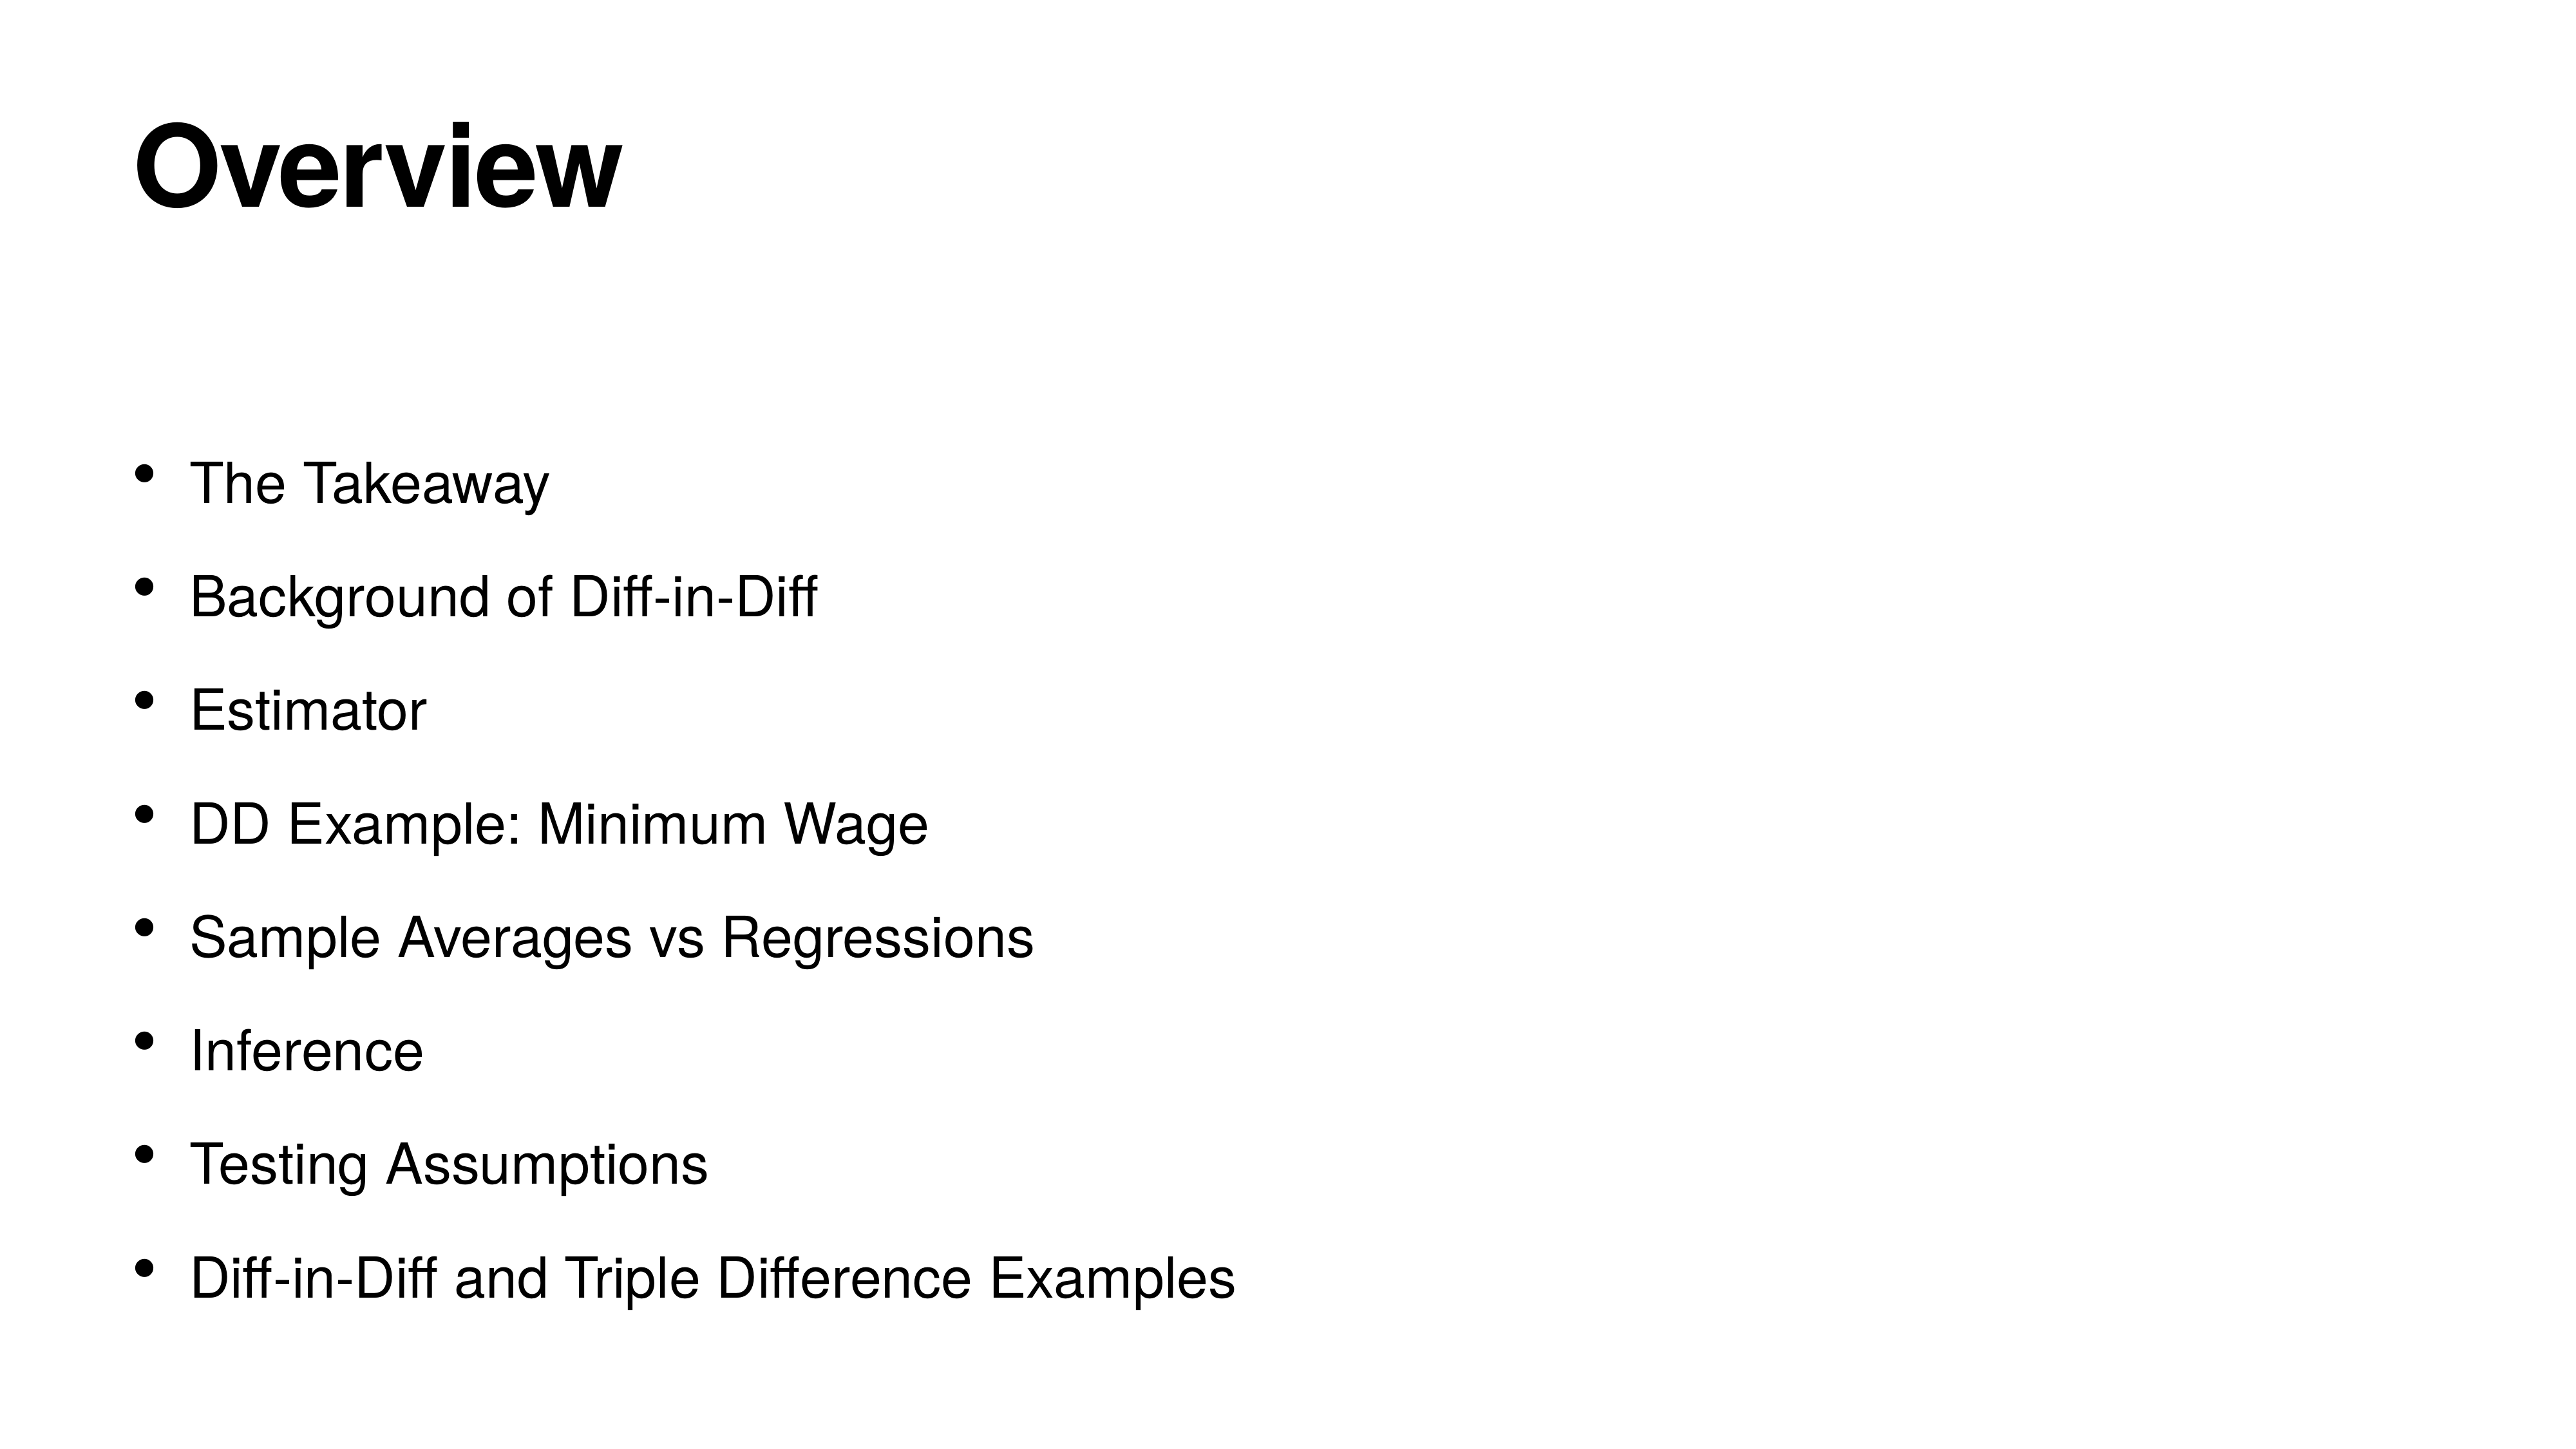

# Overview
The Takeaway
Background of Diff-in-Diff
Estimator
DD Example: Minimum Wage
Sample Averages vs Regressions
Inference
Testing Assumptions
Diff-in-Diff and Triple Difference Examples